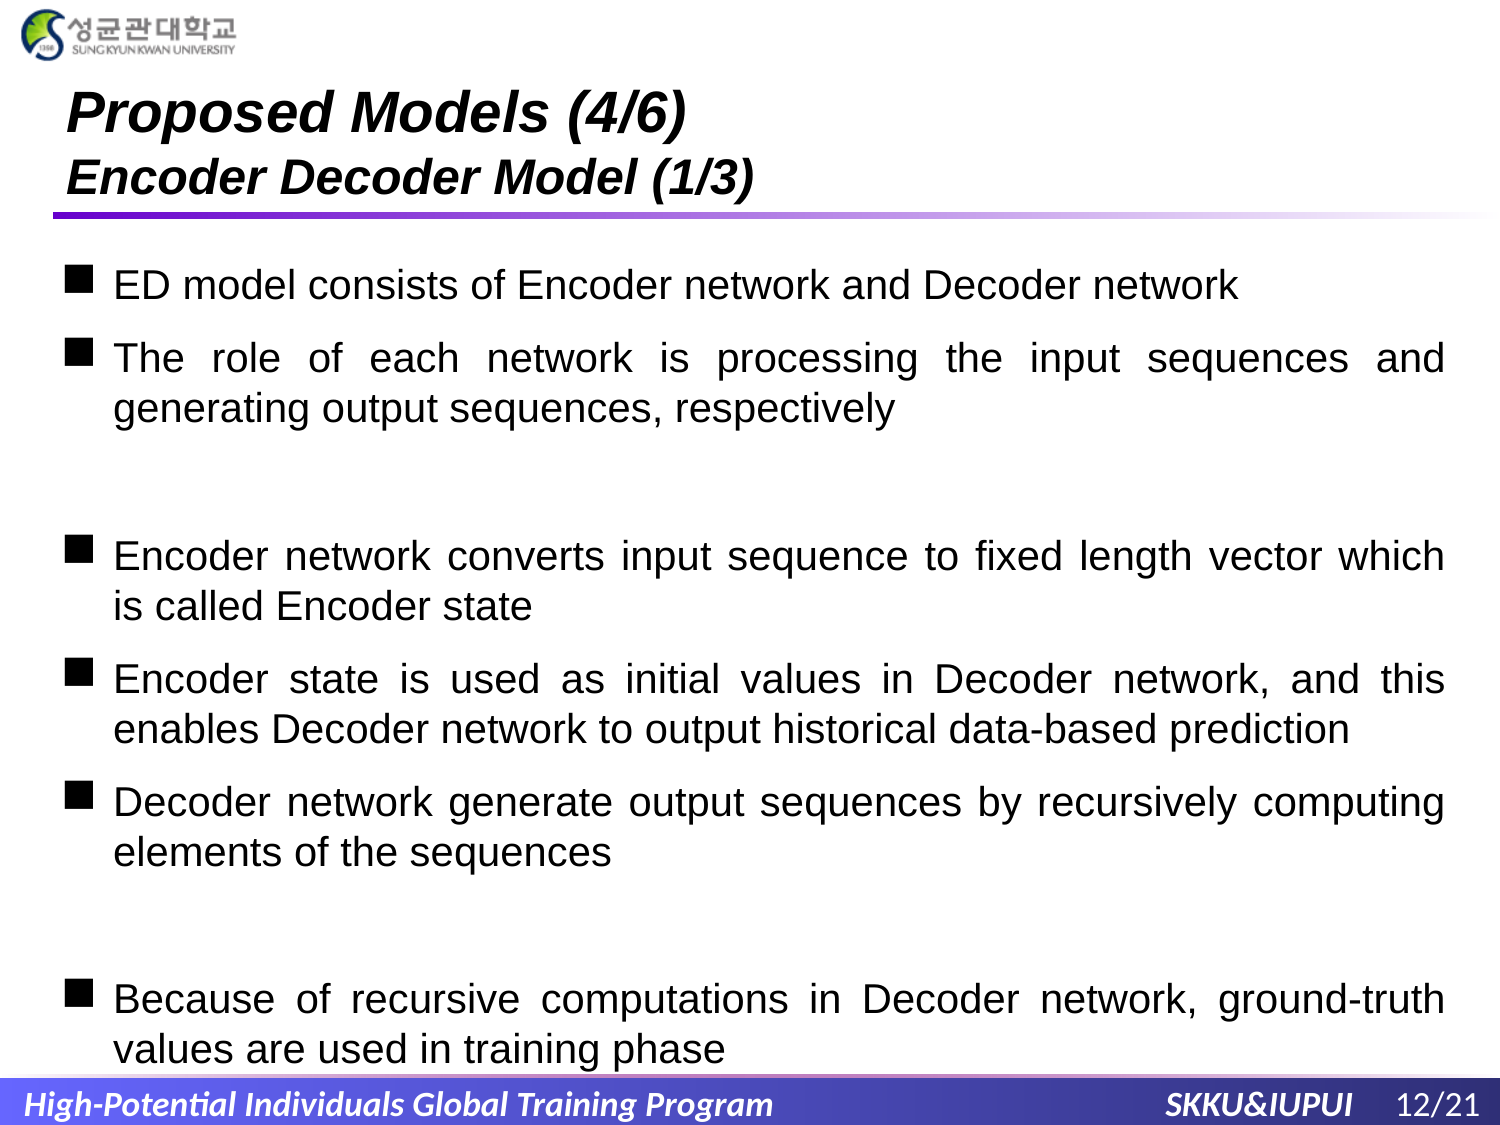

# Proposed Models (4/6) Encoder Decoder Model (1/3)
ED model consists of Encoder network and Decoder network
The role of each network is processing the input sequences and generating output sequences, respectively

Encoder network converts input sequence to fixed length vector which is called Encoder state
Encoder state is used as initial values in Decoder network, and this enables Decoder network to output historical data-based prediction
Decoder network generate output sequences by recursively computing elements of the sequences

Because of recursive computations in Decoder network, ground-truth values are used in training phase